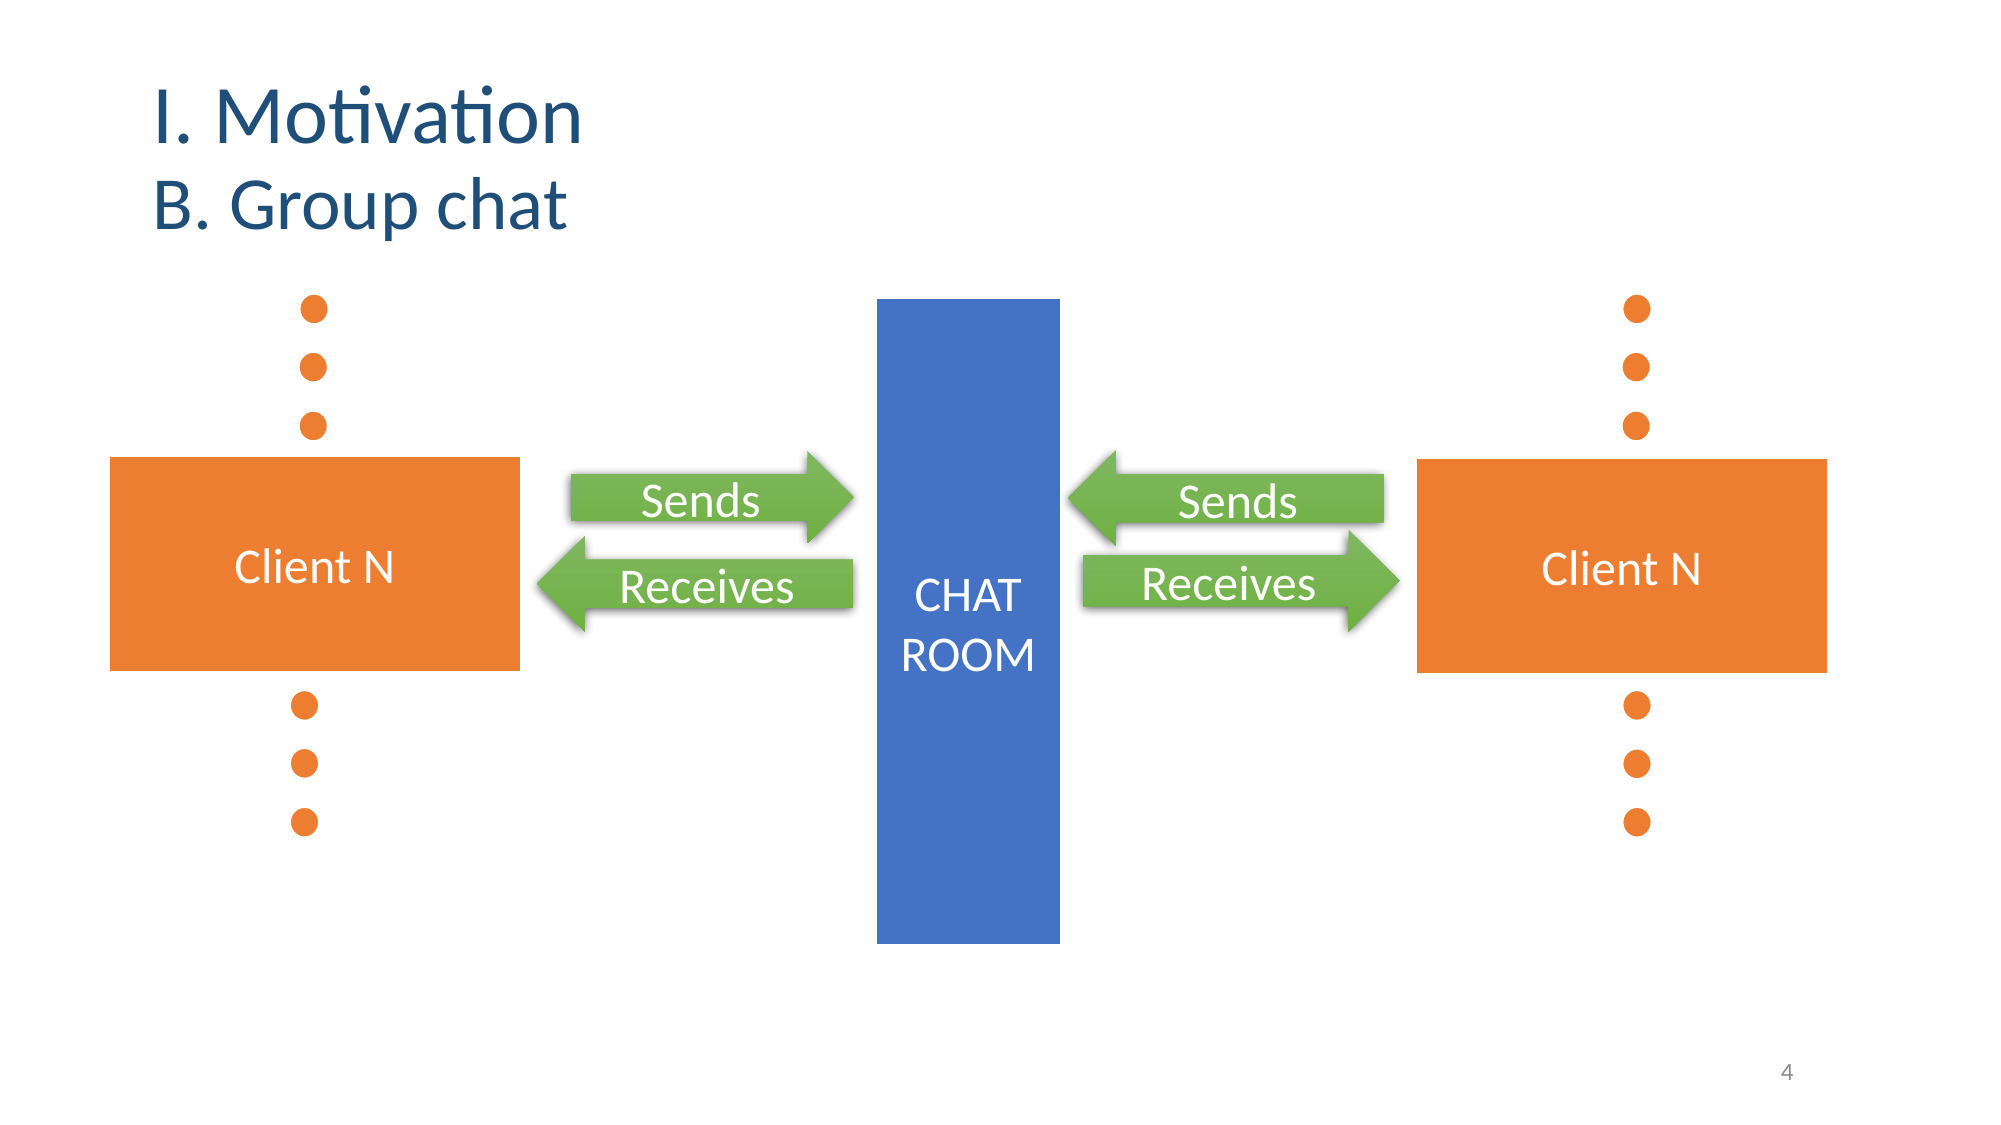

I. Motivation
B. Group chat

CHAT ROOM

Sends
Sends
Client N
Client N
Receives
Receives

4